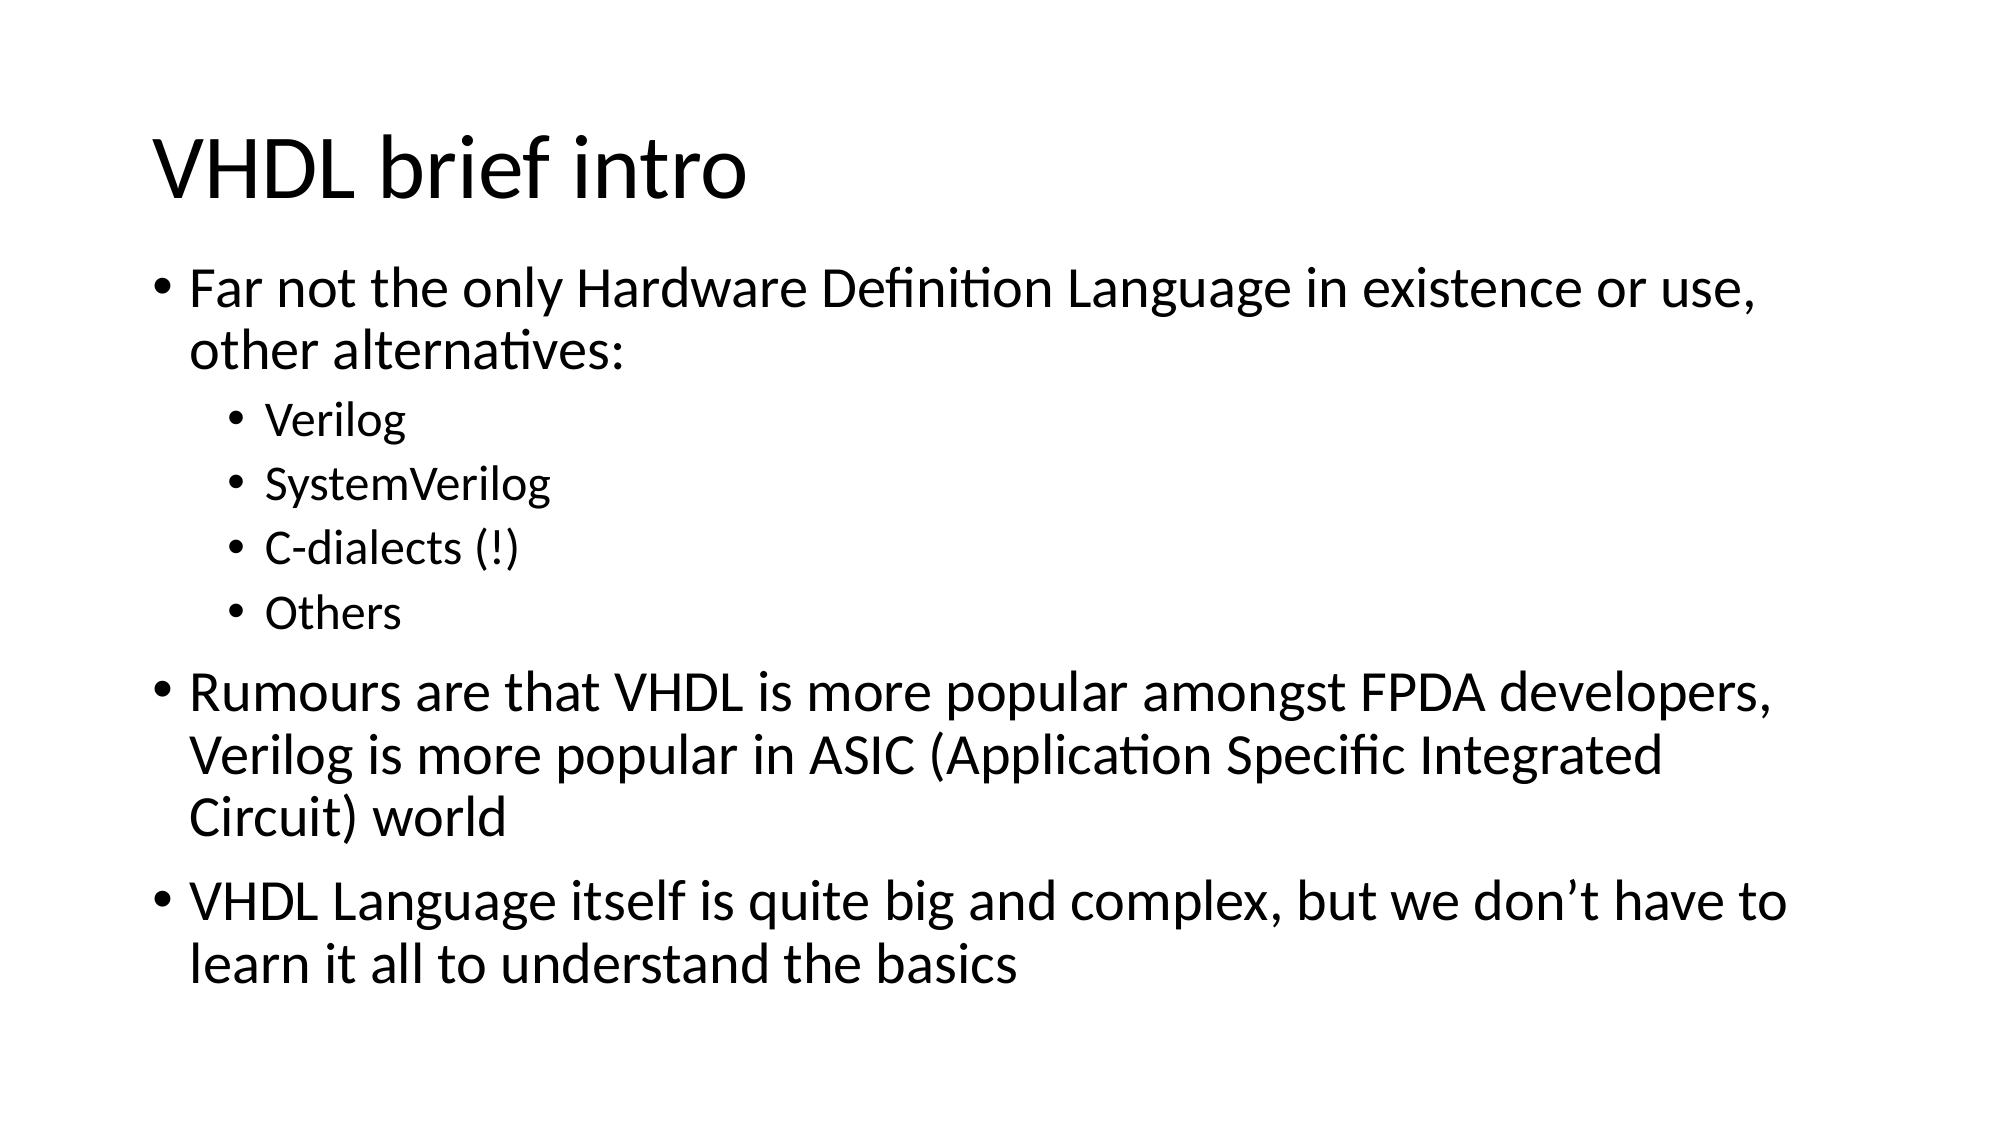

# VHDL brief intro
Far not the only Hardware Definition Language in existence or use, other alternatives:
Verilog
SystemVerilog
C-dialects (!)
Others
Rumours are that VHDL is more popular amongst FPDA developers, Verilog is more popular in ASIC (Application Specific Integrated Circuit) world
VHDL Language itself is quite big and complex, but we don’t have to learn it all to understand the basics